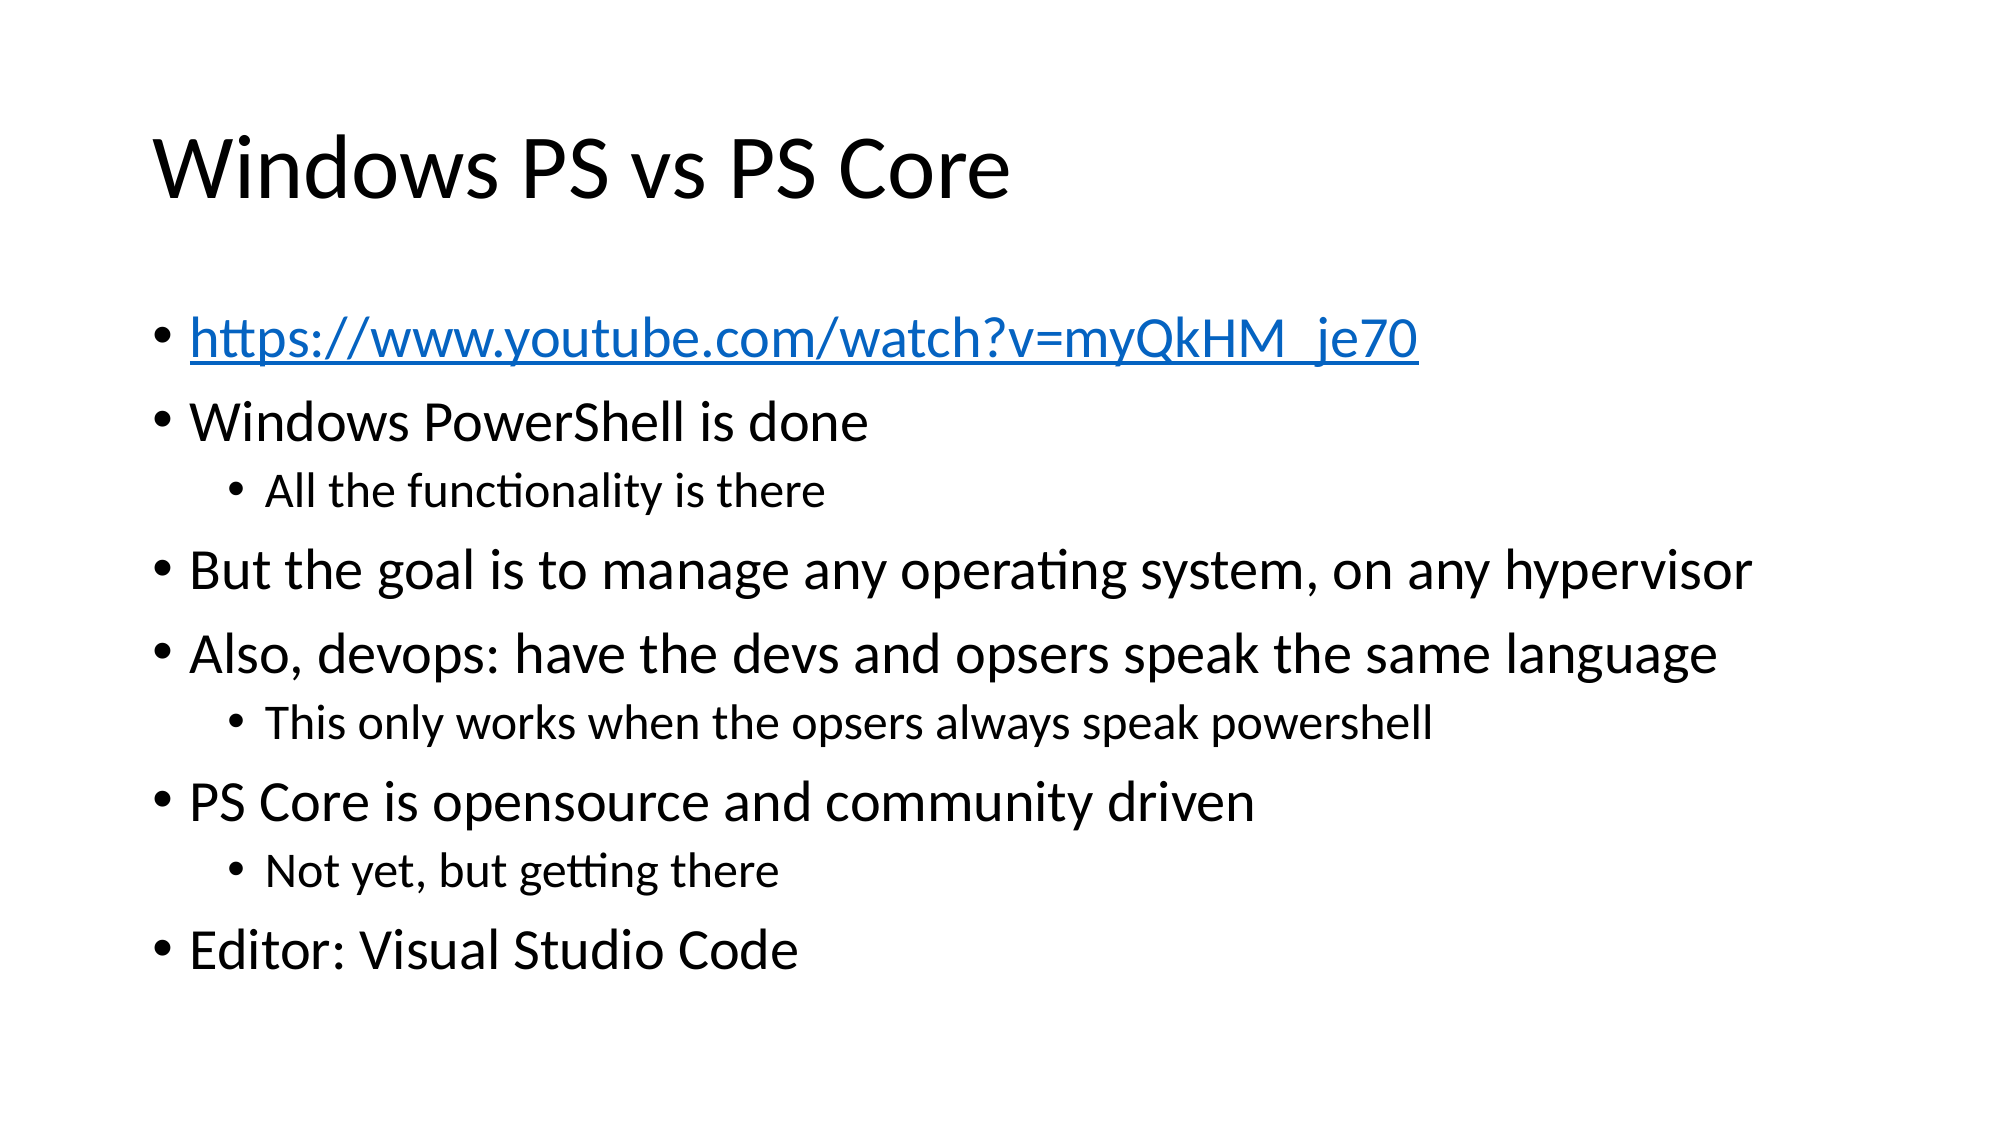

# Windows PS vs PS Core
https://www.youtube.com/watch?v=myQkHM_je70
Windows PowerShell is done
All the functionality is there
But the goal is to manage any operating system, on any hypervisor
Also, devops: have the devs and opsers speak the same language
This only works when the opsers always speak powershell
PS Core is opensource and community driven
Not yet, but getting there
Editor: Visual Studio Code